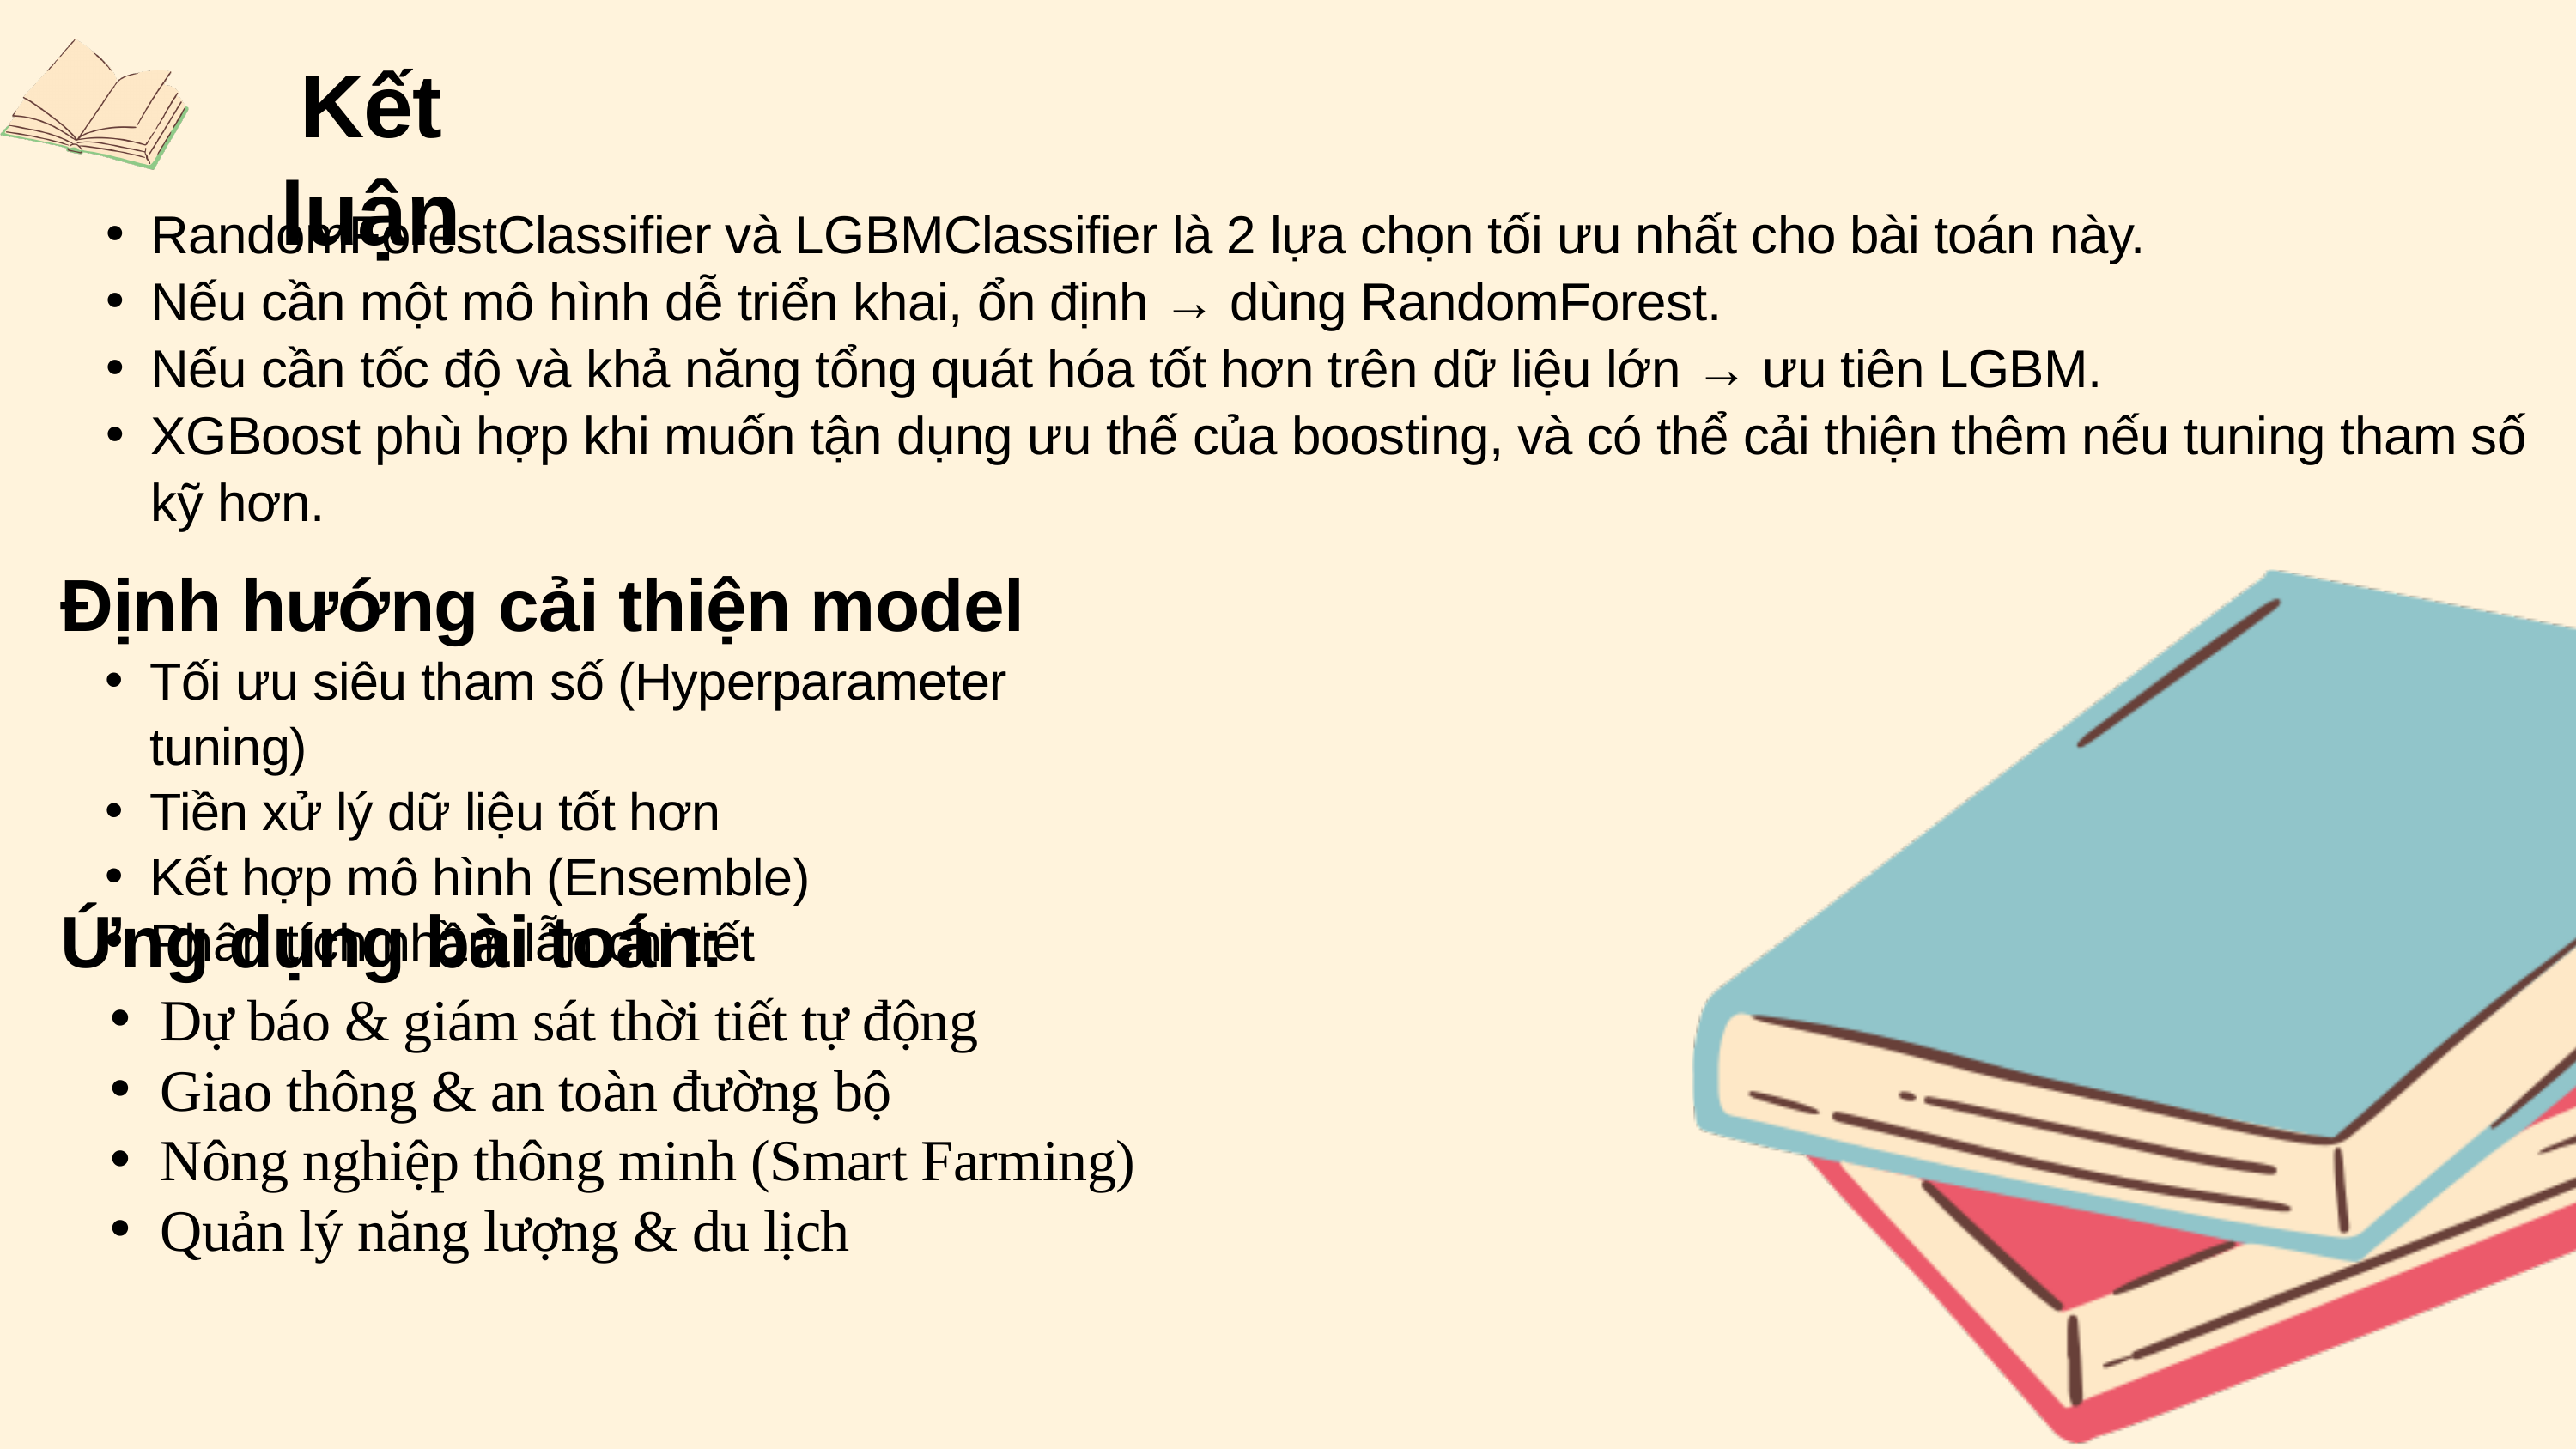

Kết luận
RandomForestClassifier và LGBMClassifier là 2 lựa chọn tối ưu nhất cho bài toán này.
Nếu cần một mô hình dễ triển khai, ổn định → dùng RandomForest.
Nếu cần tốc độ và khả năng tổng quát hóa tốt hơn trên dữ liệu lớn → ưu tiên LGBM.
XGBoost phù hợp khi muốn tận dụng ưu thế của boosting, và có thể cải thiện thêm nếu tuning tham số kỹ hơn.
Định hướng cải thiện model
Tối ưu siêu tham số (Hyperparameter tuning)
Tiền xử lý dữ liệu tốt hơn
Kết hợp mô hình (Ensemble)
Phân tích nhầm lẫn chi tiết

Ứng dụng bài toán:
Dự báo & giám sát thời tiết tự động
Giao thông & an toàn đường bộ
Nông nghiệp thông minh (Smart Farming)
Quản lý năng lượng & du lịch